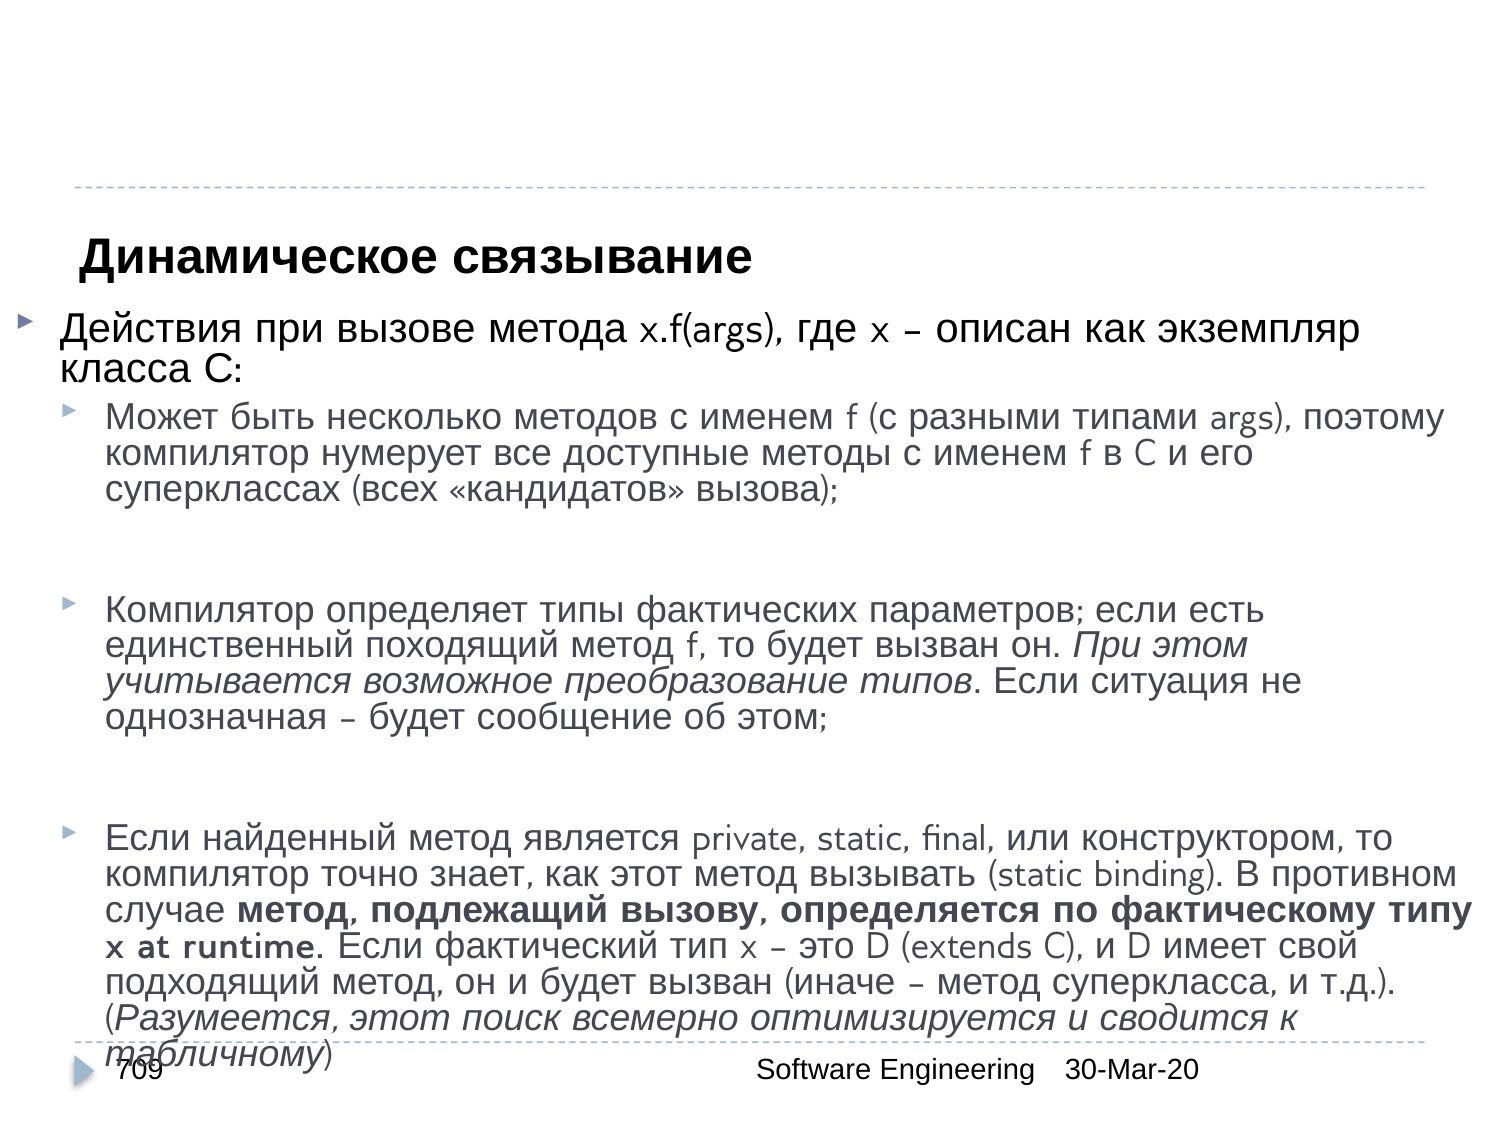

# Динамическое связывание
Действия при вызове метода x.f(args), где x – описан как экземпляр класса С:
Может быть несколько методов с именем f (с разными типами args), поэтому компилятор нумерует все доступные методы с именем f в C и его суперклассах (всех «кандидатов» вызова);

Компилятор определяет типы фактических параметров; если есть единственный походящий метод f, то будет вызван он. При этом учитывается возможное преобразование типов. Если ситуация не однозначная – будет сообщение об этом;

Если найденный метод является private, static, final, или конструктором, то компилятор точно знает, как этот метод вызывать (static binding). В противном случае метод, подлежащий вызову, определяется по фактическому типу x at runtime. Если фактический тип x – это D (extends C), и D имеет свой подходящий метод, он и будет вызван (иначе – метод суперкласса, и т.д.). (Разумеется, этот поиск всемерно оптимизируется и сводится к табличному)
709
Software Engineering
30-Mar-20